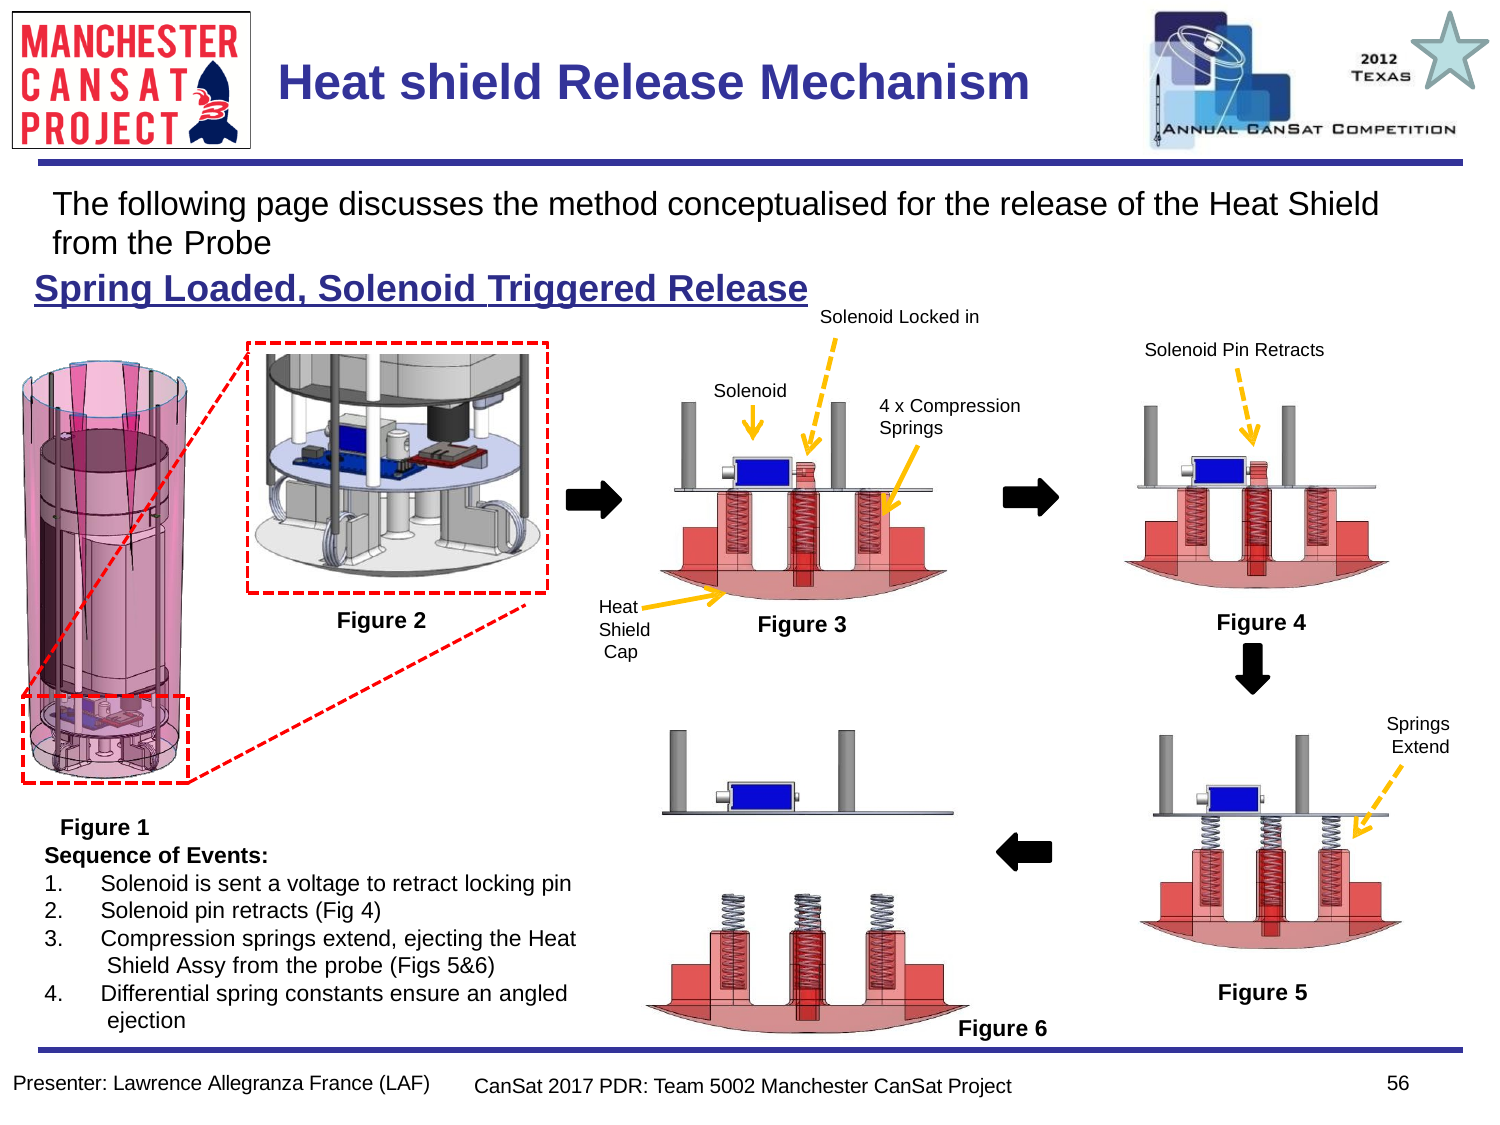

Team Logo
Here
(If You Want)

# Heat shield Release Mechanism

The following page discusses the method conceptualised for the release of the Heat Shield  from the Probe
Spring Loaded, Solenoid Triggered Release
Solenoid Locked in
Solenoid Pin Retracts

Solenoid
4 x Compression
Springs

Heat  Shield  Cap
Figure 2

Figure 4
Figure 3

Springs  Extend

Figure 1
Sequence of Events:

Solenoid is sent a voltage to retract locking pin
Solenoid pin retracts (Fig 4)
Compression springs extend, ejecting the Heat  Shield Assy from the probe (Figs 5&6)
Differential spring constants ensure an angled  ejection
Figure 5
Figure 6
56
Presenter: Lawrence Allegranza France (LAF)
CanSat 2017 PDR: Team 5002 Manchester CanSat Project